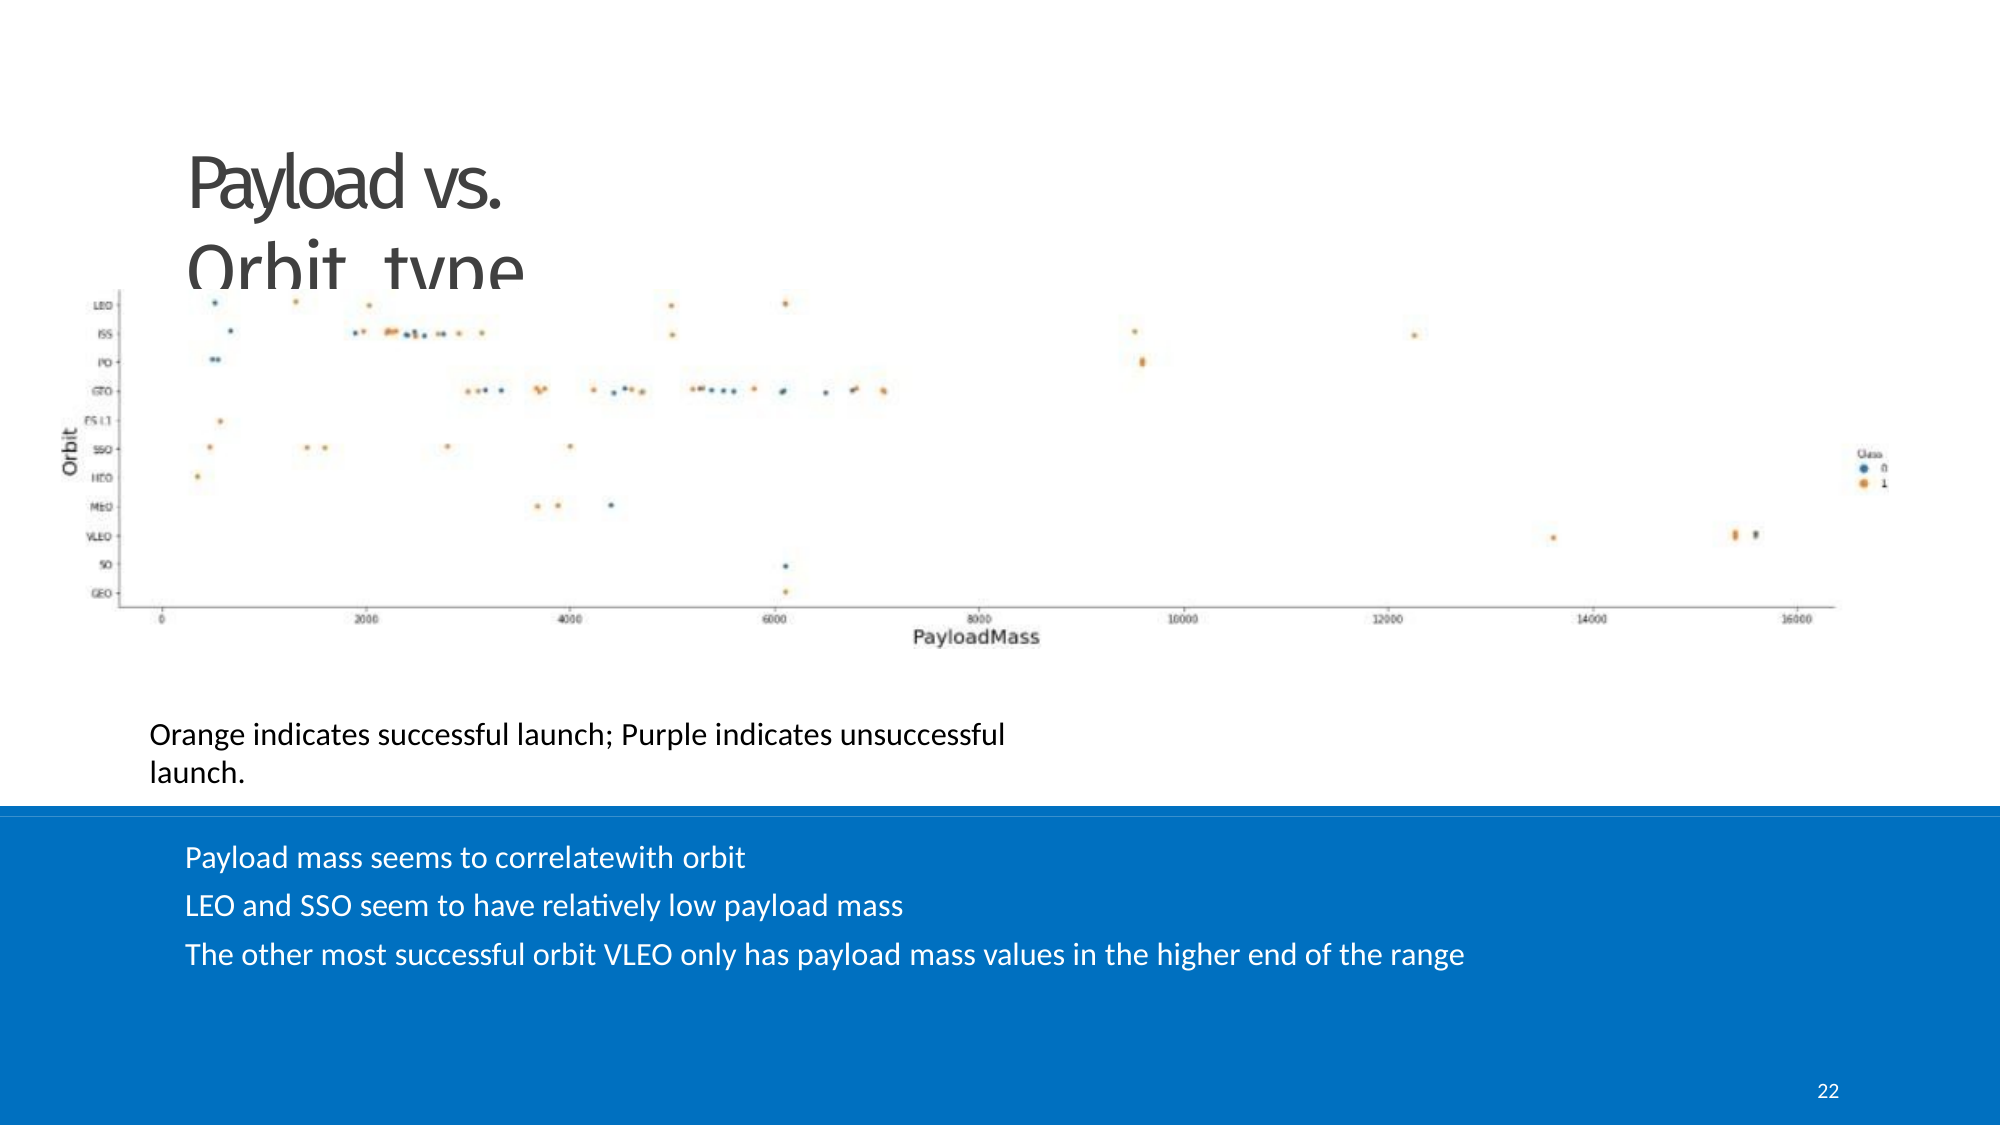

# Payload vs. Orbit  type

Orange indicates successful launch; Purple indicates unsuccessful launch.

Payload mass seems to correlatewith orbit
LEO and SSO seem to have relatively low payload mass
The other most successful orbit VLEO only has payload mass values in the higher end of the range
22